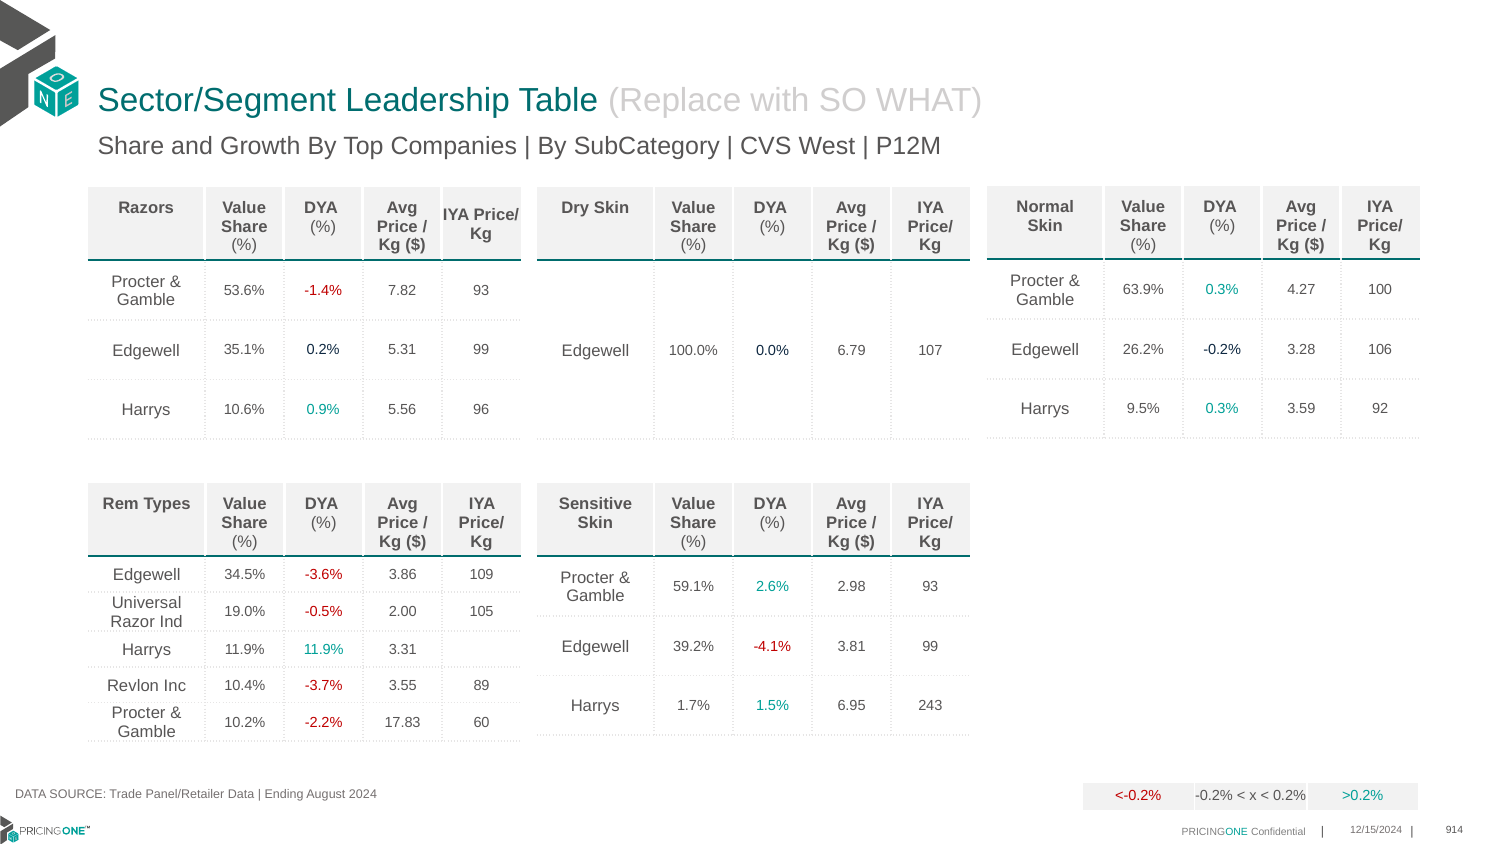

# Sector/Segment Leadership Table (Replace with SO WHAT)
Share and Growth By Top Companies | By SubCategory | CVS West | P12M
| Normal Skin | Value Share (%) | DYA (%) | Avg Price /Kg ($) | IYA Price/Kg |
| --- | --- | --- | --- | --- |
| Procter & Gamble | 63.9% | 0.3% | 4.27 | 100 |
| Edgewell | 26.2% | -0.2% | 3.28 | 106 |
| Harrys | 9.5% | 0.3% | 3.59 | 92 |
| Razors | Value Share (%) | DYA (%) | Avg Price /Kg ($) | IYA Price/ Kg |
| --- | --- | --- | --- | --- |
| Procter & Gamble | 53.6% | -1.4% | 7.82 | 93 |
| Edgewell | 35.1% | 0.2% | 5.31 | 99 |
| Harrys | 10.6% | 0.9% | 5.56 | 96 |
| Dry Skin | Value Share (%) | DYA (%) | Avg Price /Kg ($) | IYA Price/Kg |
| --- | --- | --- | --- | --- |
| Edgewell | 100.0% | 0.0% | 6.79 | 107 |
| Rem Types | Value Share (%) | DYA (%) | Avg Price /Kg ($) | IYA Price/Kg |
| --- | --- | --- | --- | --- |
| Edgewell | 34.5% | -3.6% | 3.86 | 109 |
| Universal Razor Ind | 19.0% | -0.5% | 2.00 | 105 |
| Harrys | 11.9% | 11.9% | 3.31 |  |
| Revlon Inc | 10.4% | -3.7% | 3.55 | 89 |
| Procter & Gamble | 10.2% | -2.2% | 17.83 | 60 |
| Sensitive Skin | Value Share (%) | DYA (%) | Avg Price /Kg ($) | IYA Price/Kg |
| --- | --- | --- | --- | --- |
| Procter & Gamble | 59.1% | 2.6% | 2.98 | 93 |
| Edgewell | 39.2% | -4.1% | 3.81 | 99 |
| Harrys | 1.7% | 1.5% | 6.95 | 243 |
DATA SOURCE: Trade Panel/Retailer Data | Ending August 2024
| <-0.2% | -0.2% < x < 0.2% | >0.2% |
| --- | --- | --- |

12/15/2024
914